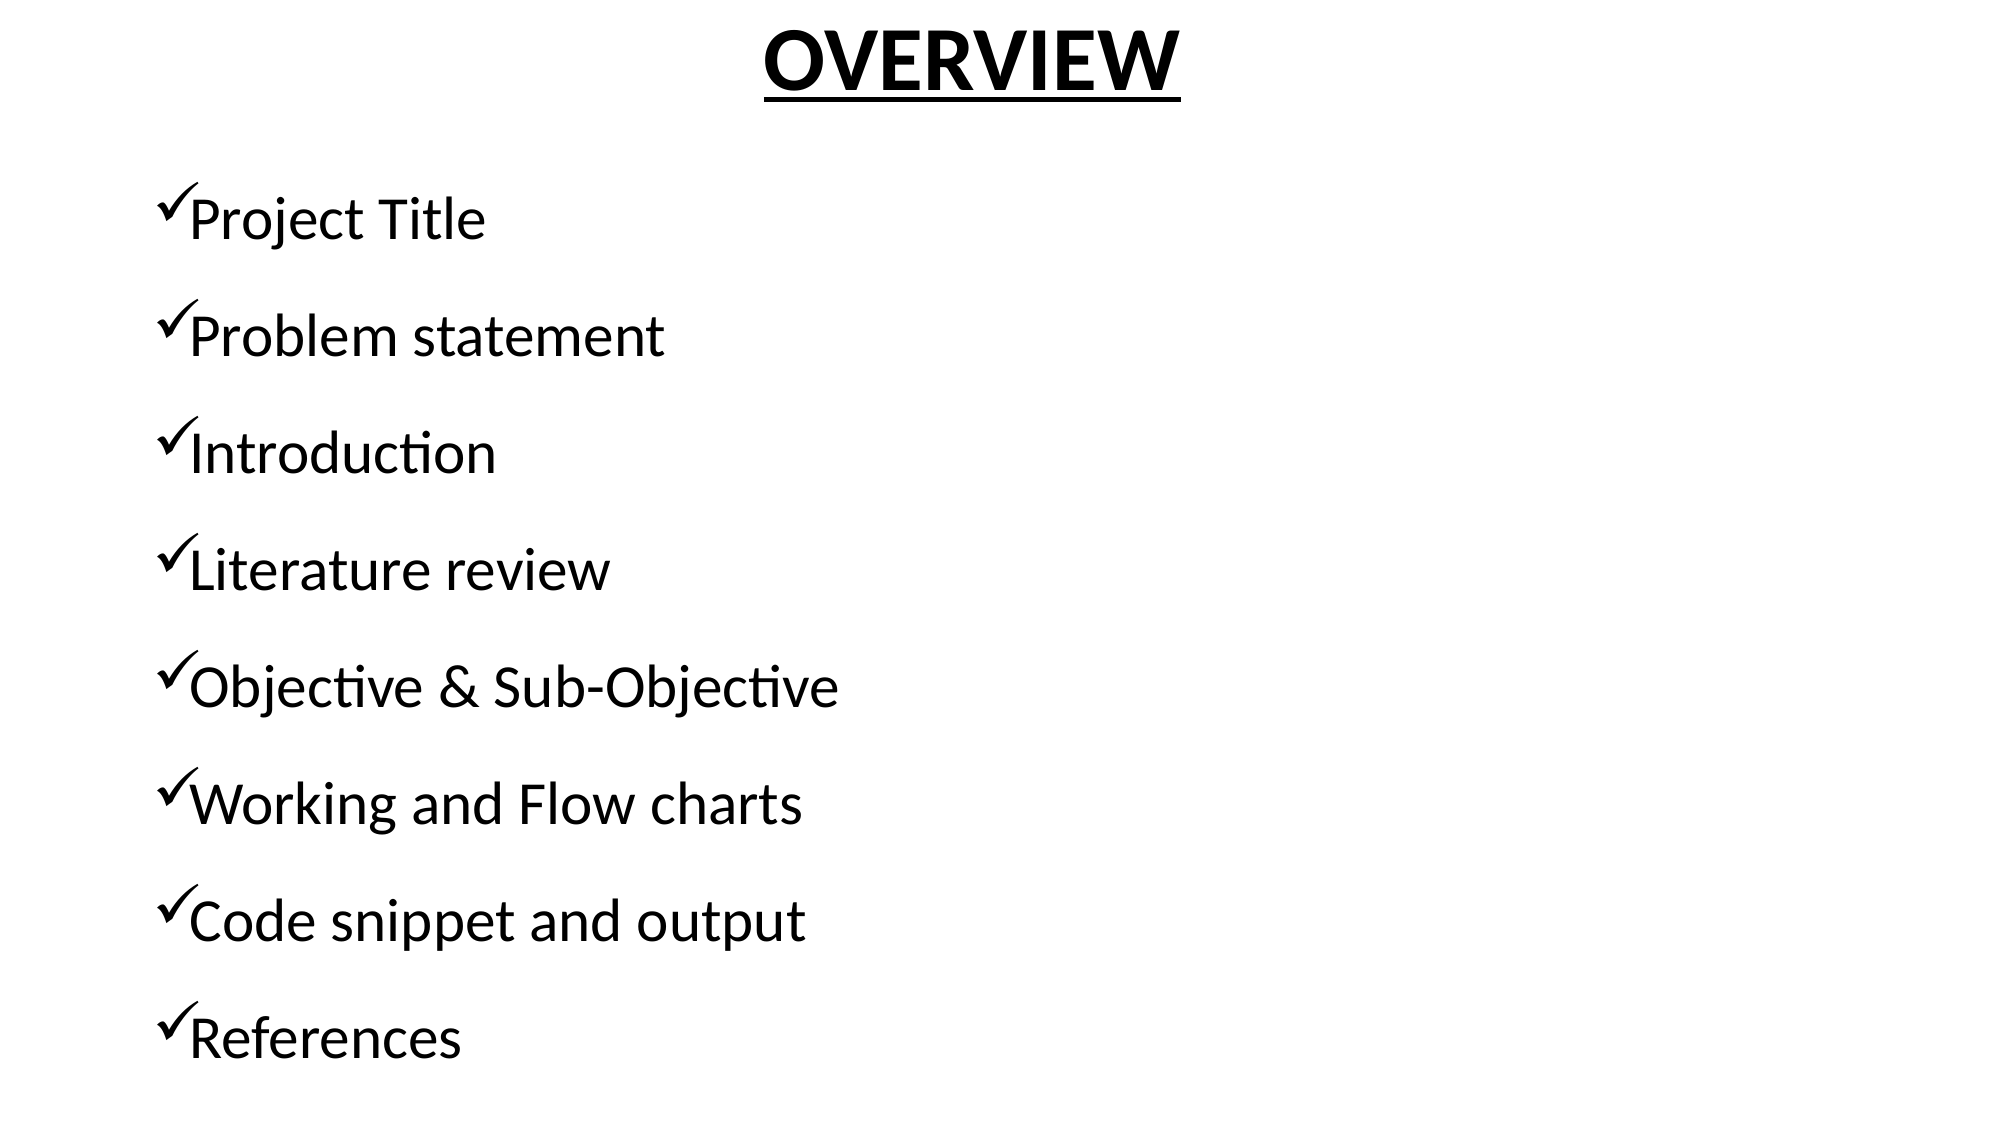

# OVERVIEW
Project Title
Problem statement
Introduction
Literature review
Objective & Sub-Objective
Working and Flow charts
Code snippet and output
References